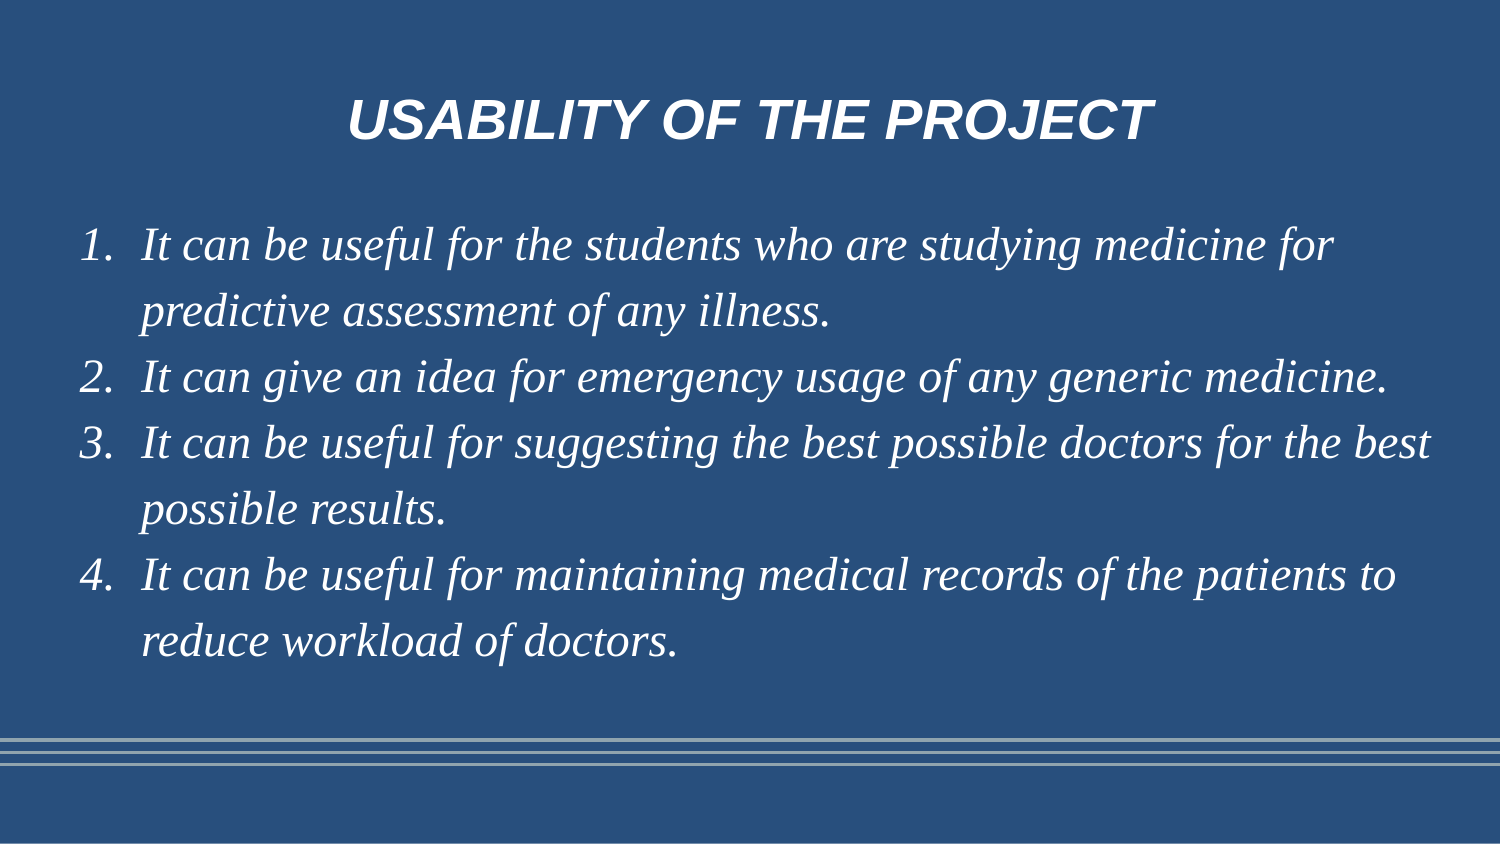

# USABILITY OF THE PROJECT
It can be useful for the students who are studying medicine for predictive assessment of any illness.
It can give an idea for emergency usage of any generic medicine.
It can be useful for suggesting the best possible doctors for the best possible results.
It can be useful for maintaining medical records of the patients to reduce workload of doctors.